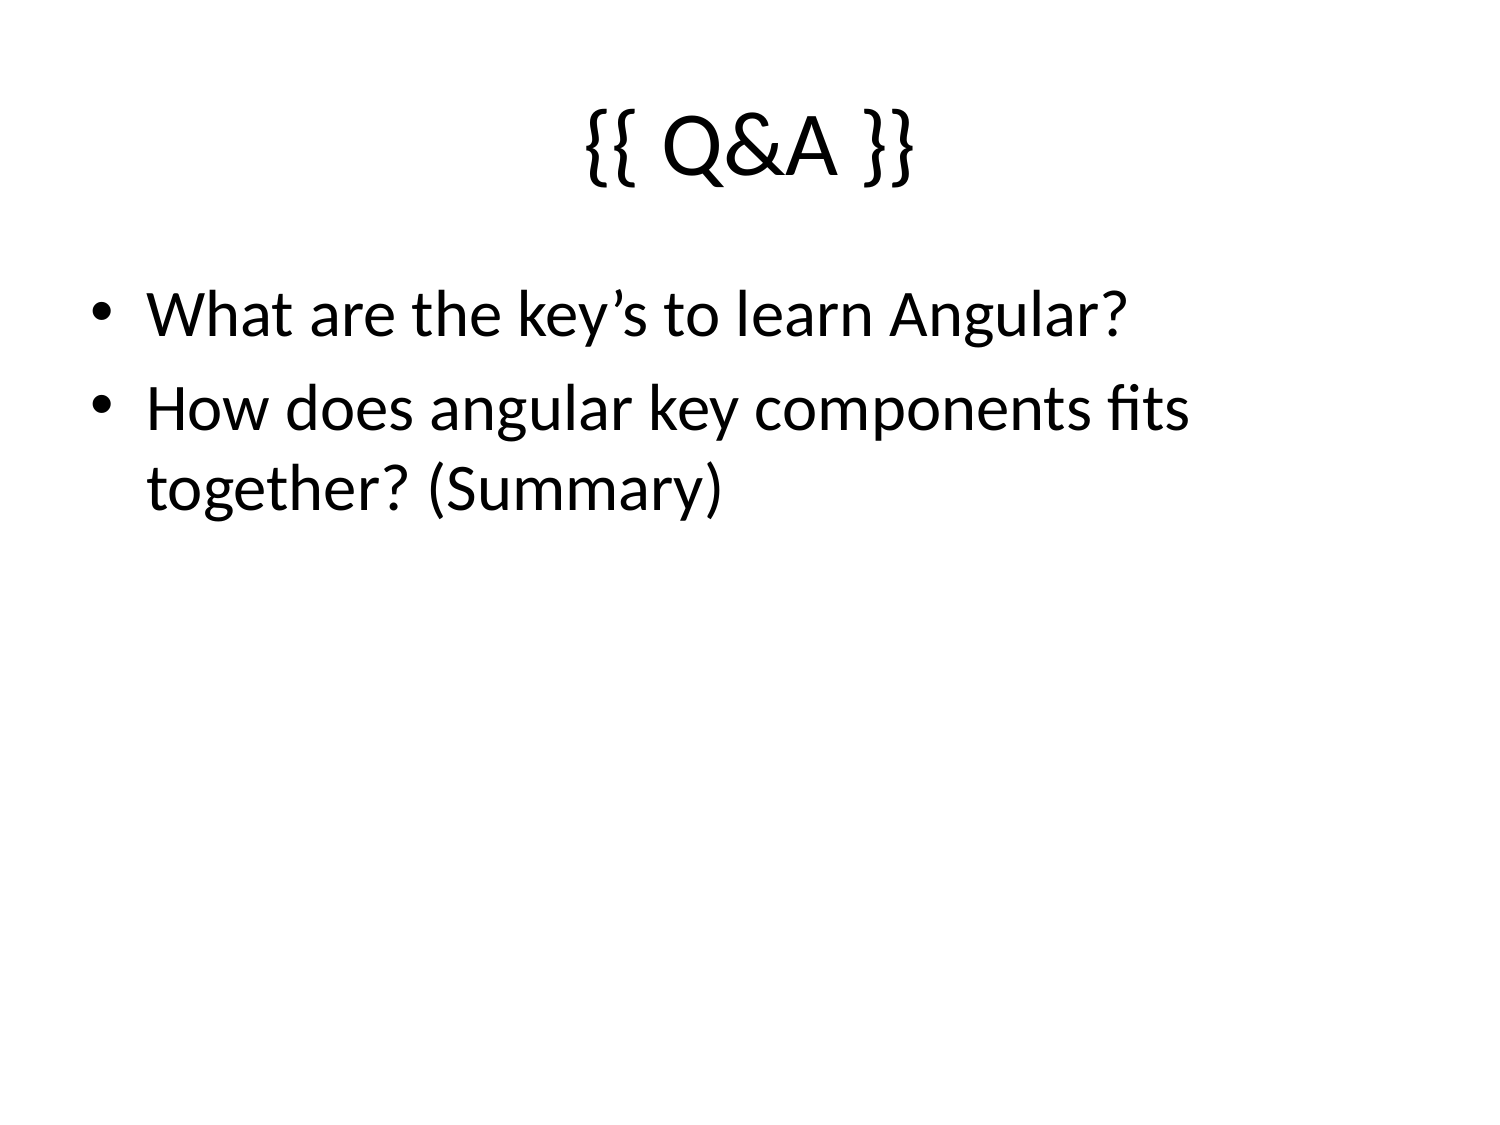

# {{ Q&A }}
What are the key’s to learn Angular?
How does angular key components fits together? (Summary)